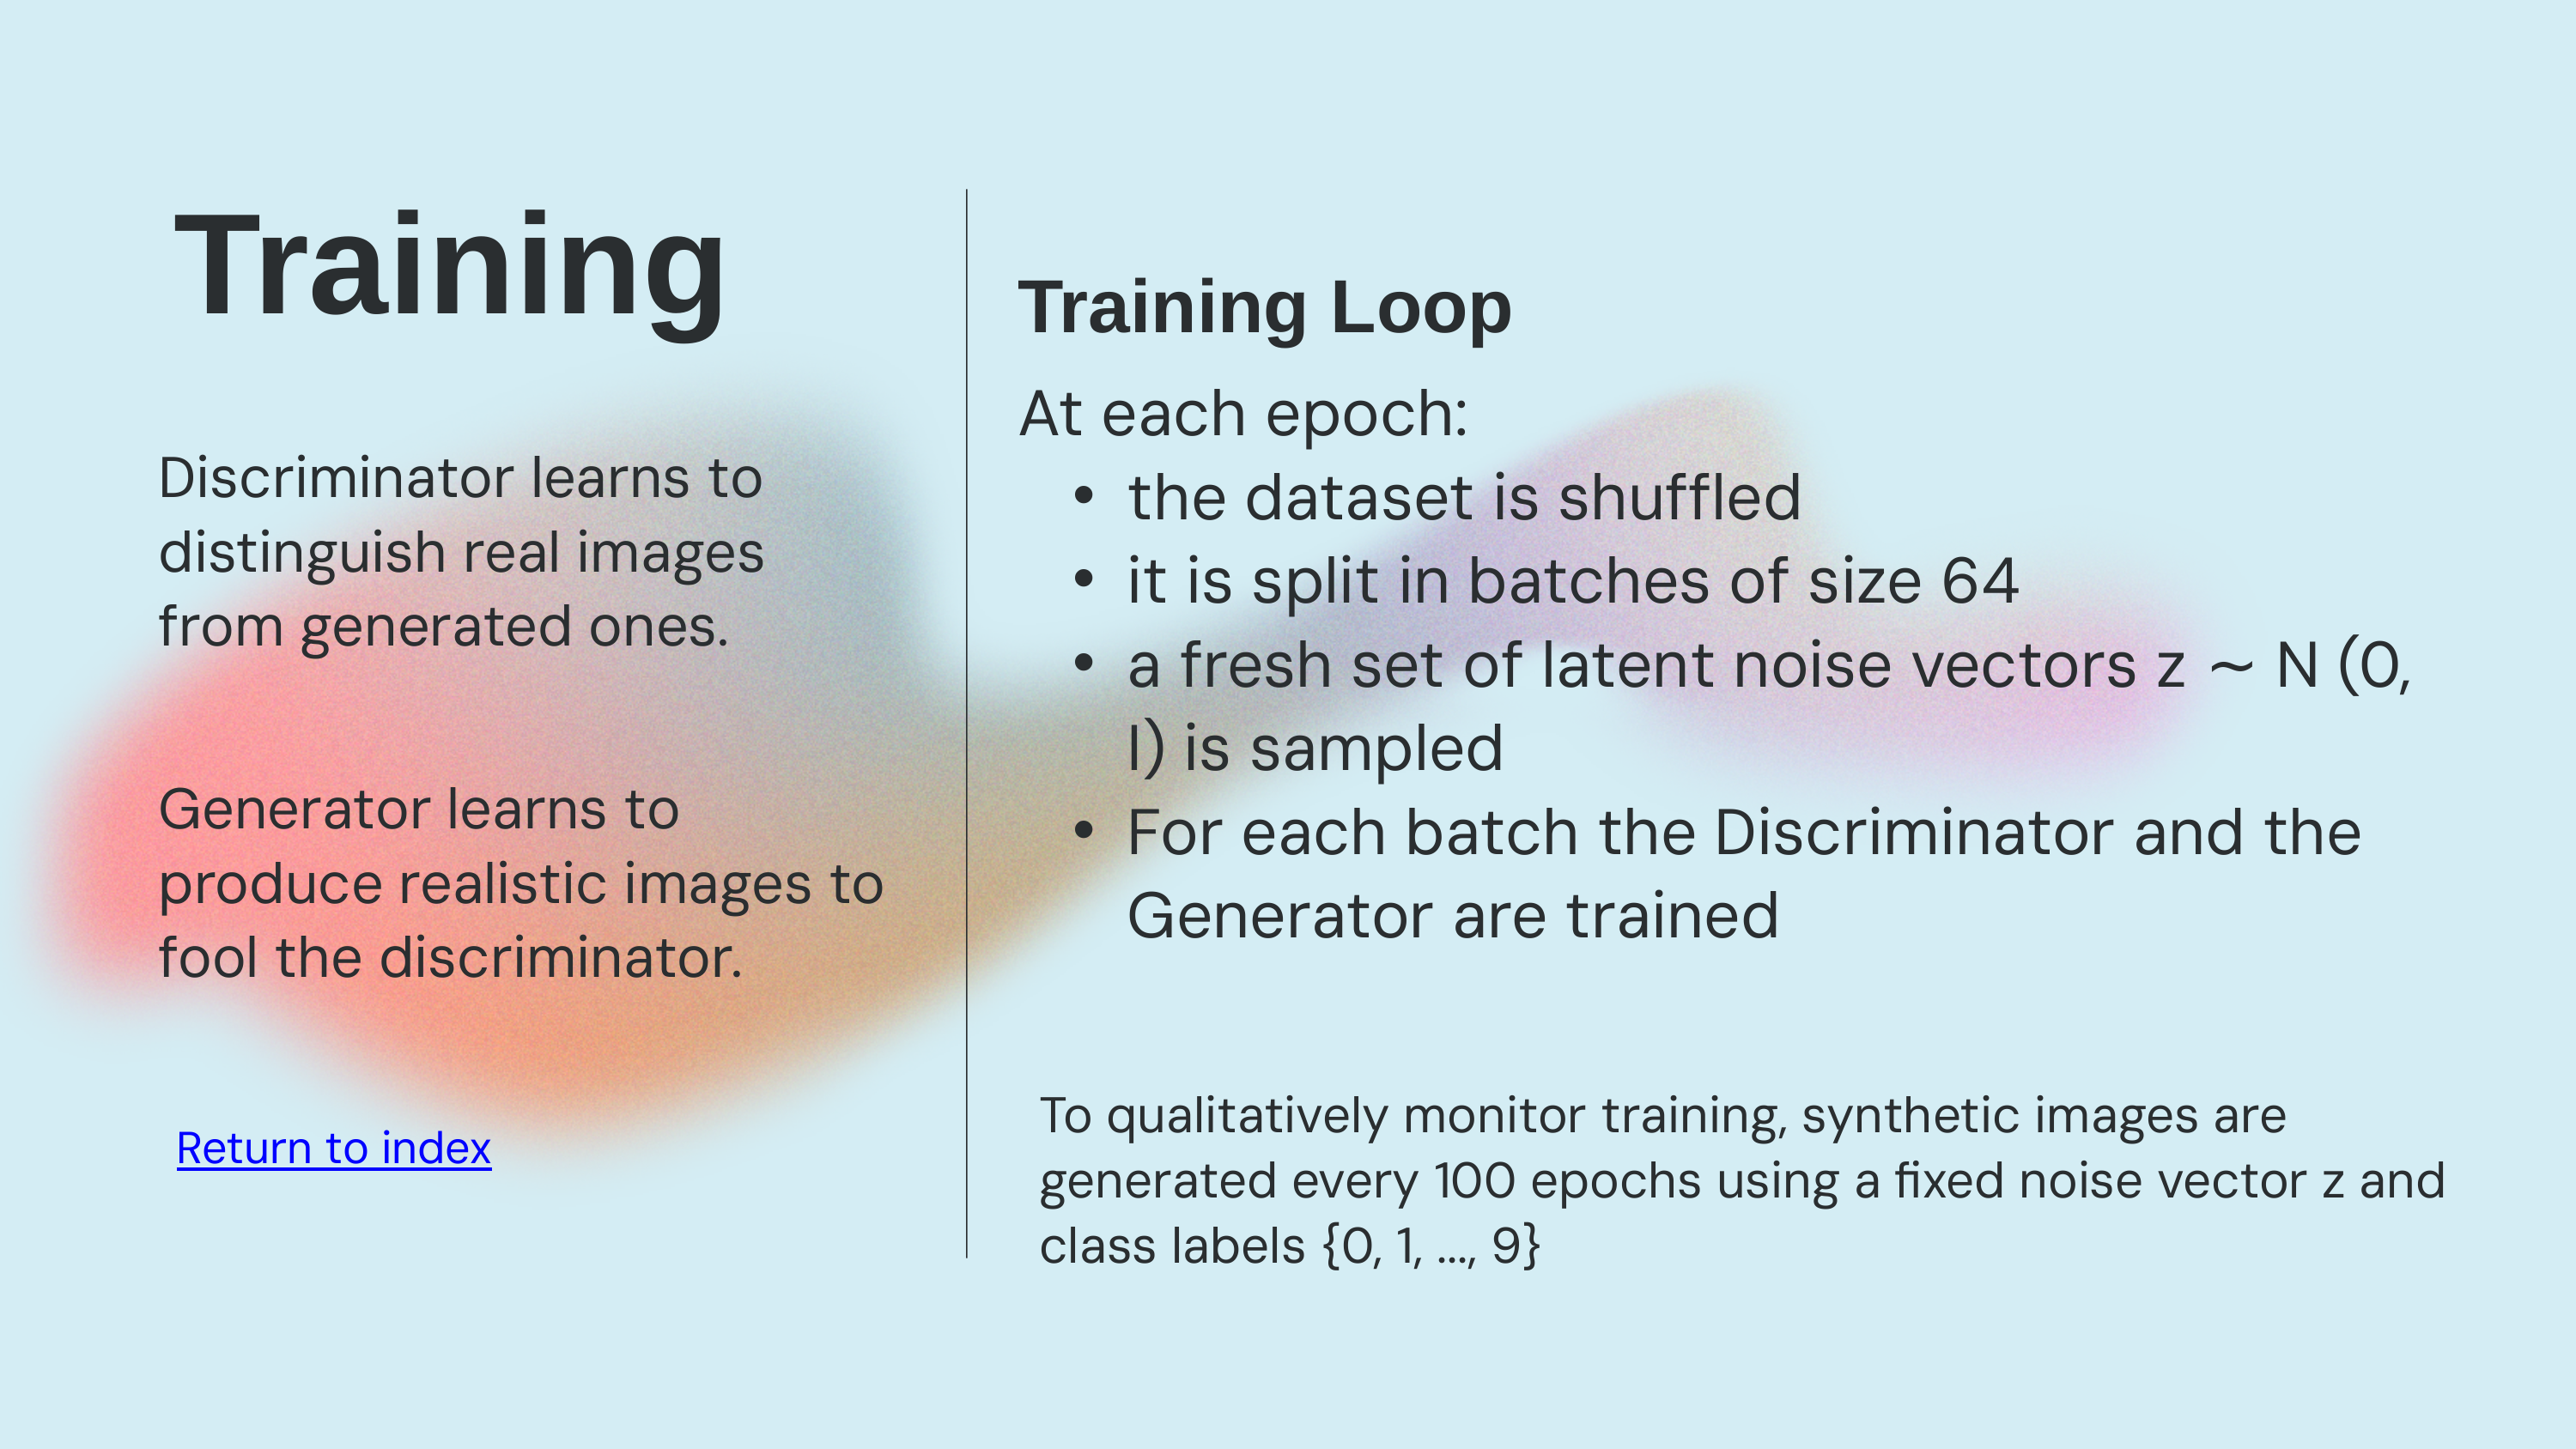

Training
Training Loop

At each epoch:
the dataset is shuffled
it is split in batches of size 64
a fresh set of latent noise vectors z ∼ N (0, I) is sampled
For each batch the Discriminator and the Generator are trained
Discriminator learns to distinguish real images from generated ones.

Generator learns to produce realistic images to fool the discriminator.

To qualitatively monitor training, synthetic images are generated every 100 epochs using a fixed noise vector z and class labels {0, 1, ..., 9}
Return to index